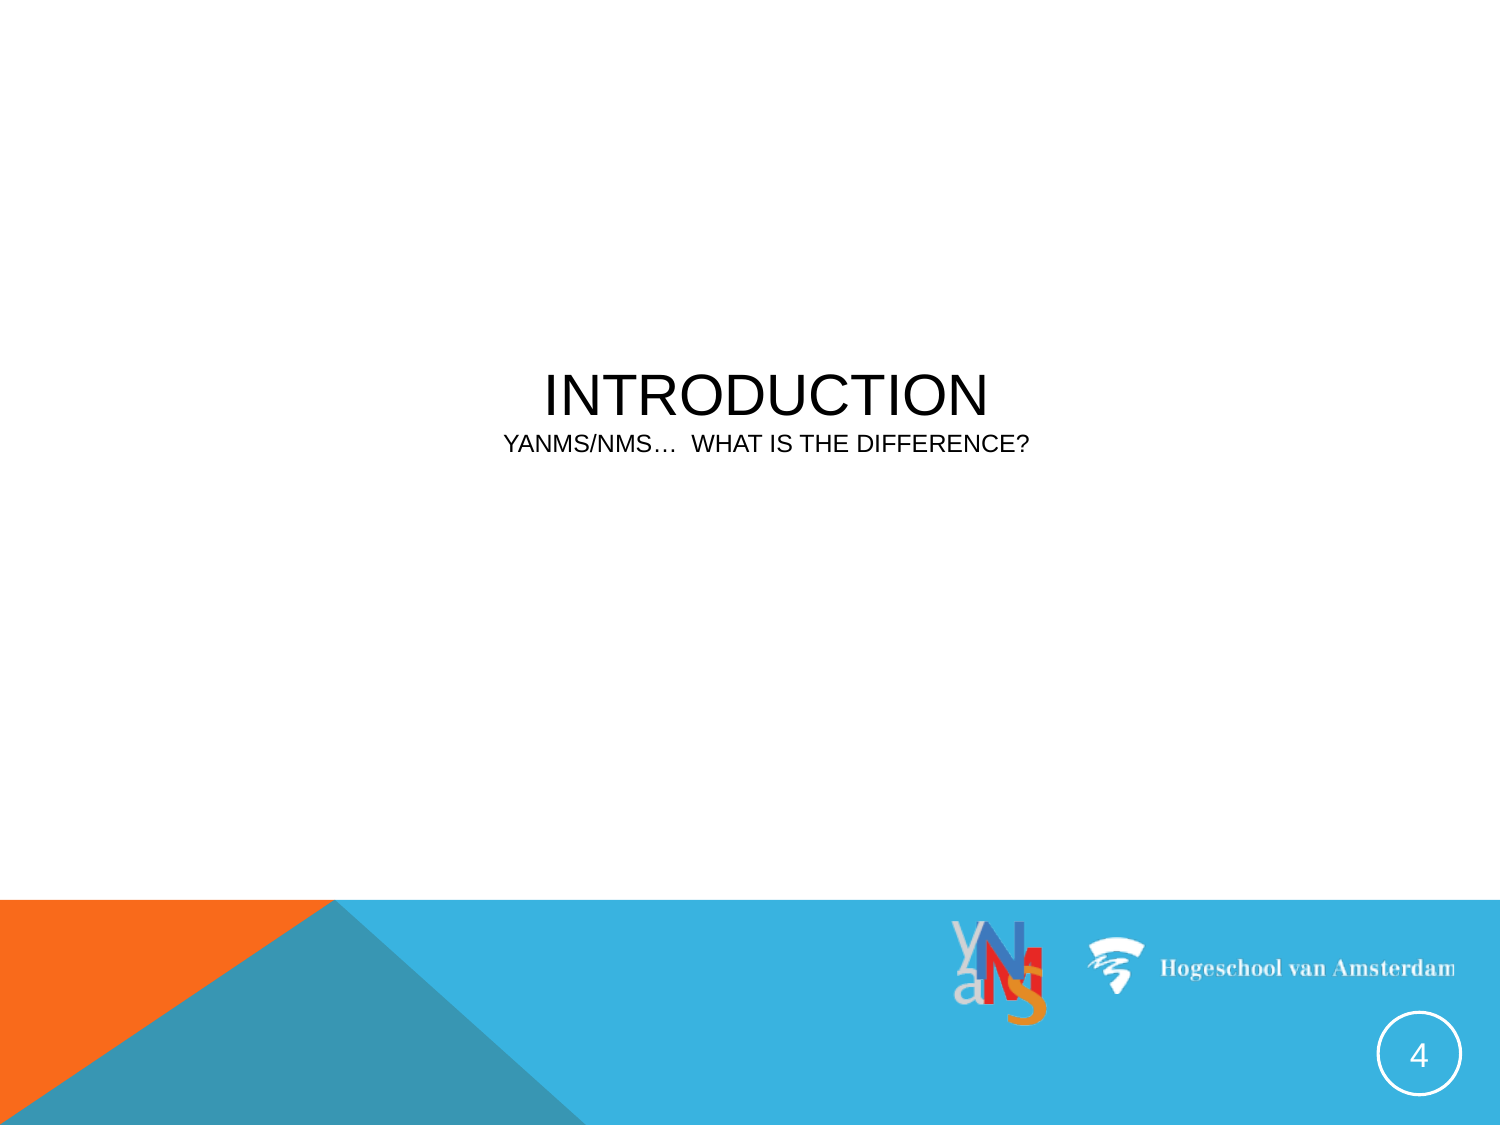

# Introduction yaNMS/NMS…  what is the difference?
4